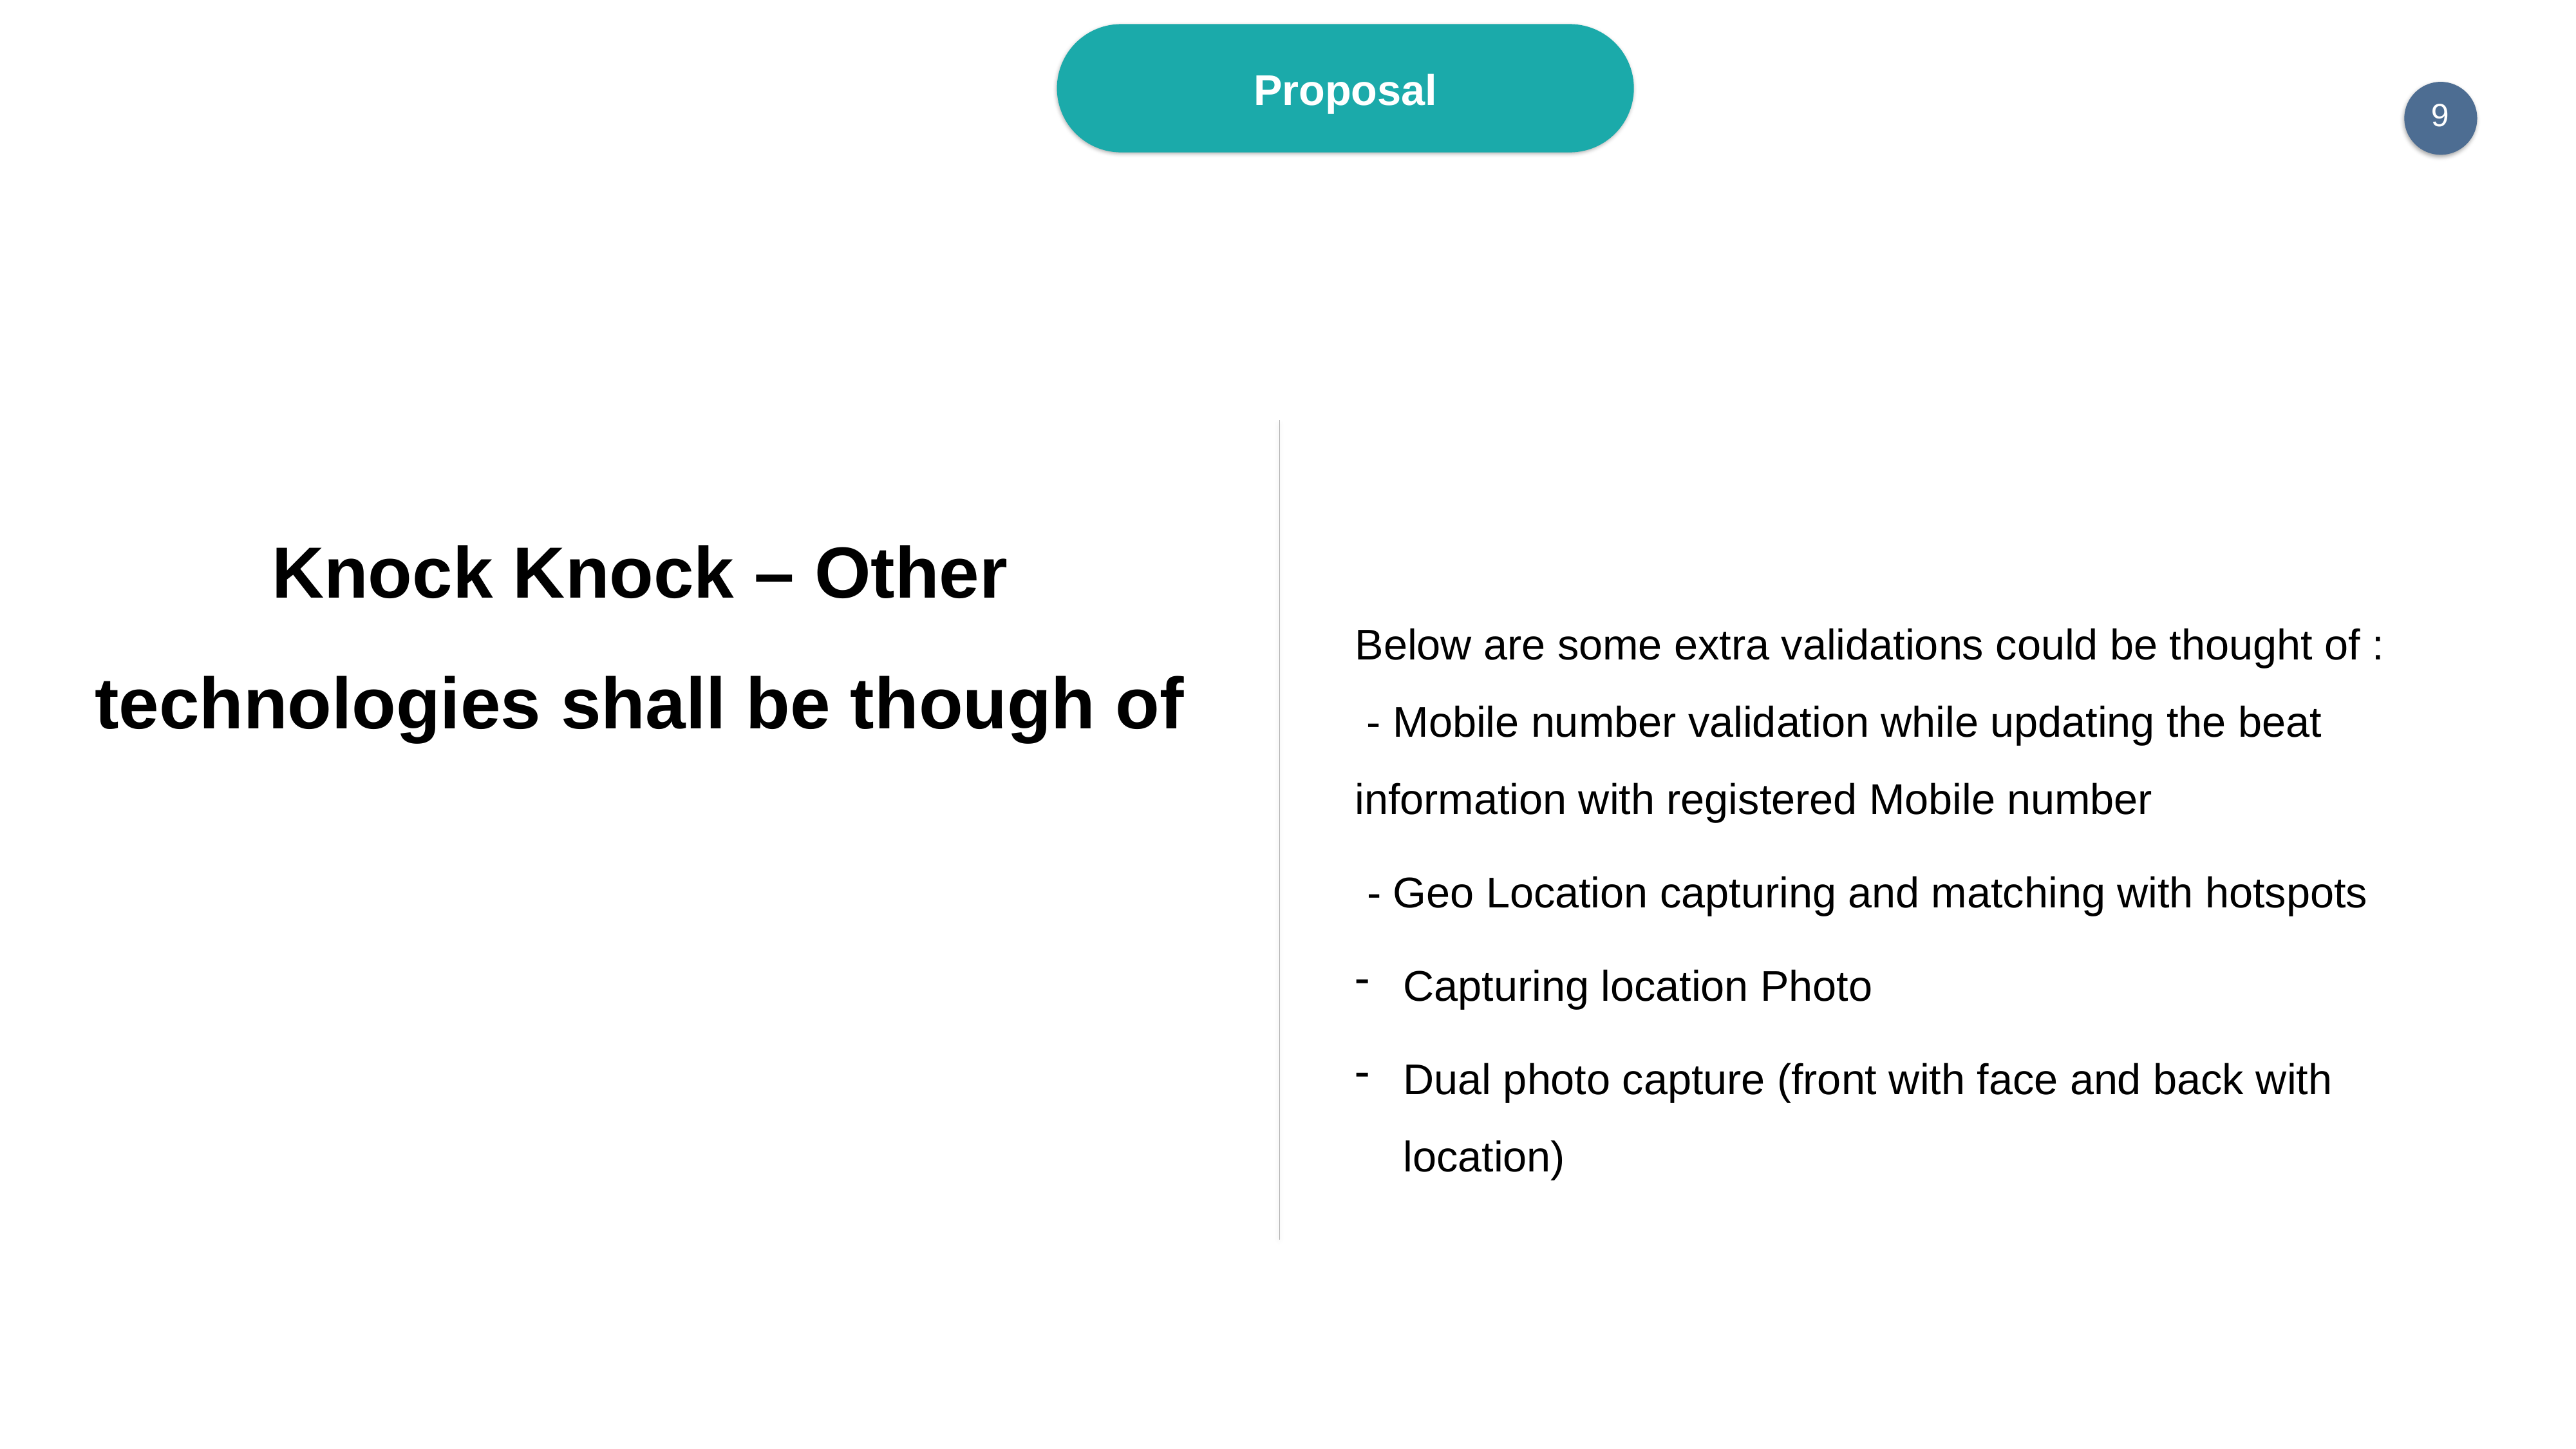

Proposal
9
Knock Knock – Other technologies shall be though of
Below are some extra validations could be thought of :
 - Mobile number validation while updating the beat information with registered Mobile number
 - Geo Location capturing and matching with hotspots
Capturing location Photo
Dual photo capture (front with face and back with location)